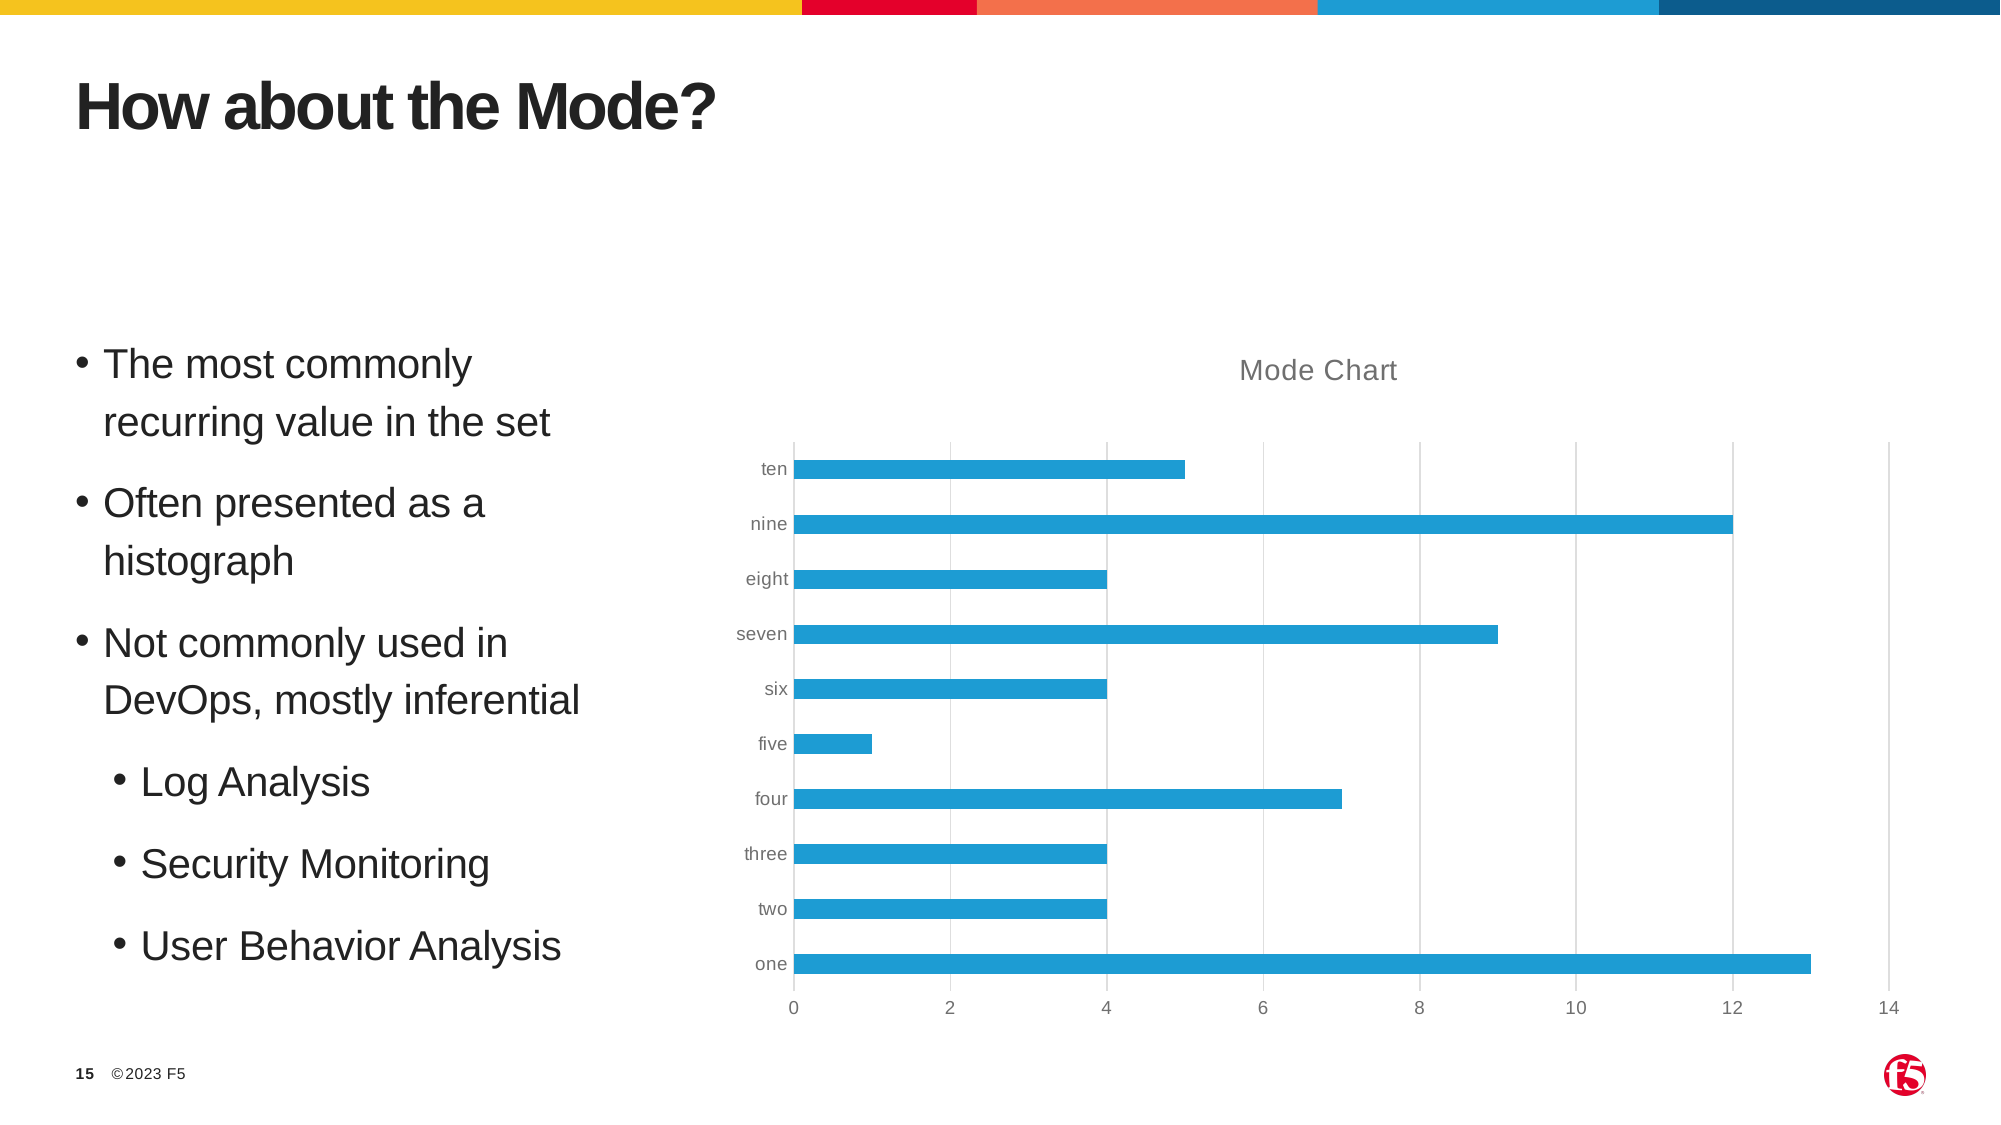

# How about the Mode?
The most commonly recurring value in the set
Often presented as a histograph
Not commonly used in DevOps, mostly inferential
Log Analysis
Security Monitoring
User Behavior Analysis

### Chart: Mode Chart

| Category |  |
|---|---|
| one | 13.0 |
| two | 4.0 |
| three | 4.0 |
| four | 7.0 |
| five | 1.0 |
| six | 4.0 |
| seven | 9.0 |
| eight | 4.0 |
| nine | 12.0 |
| ten | 5.0 |